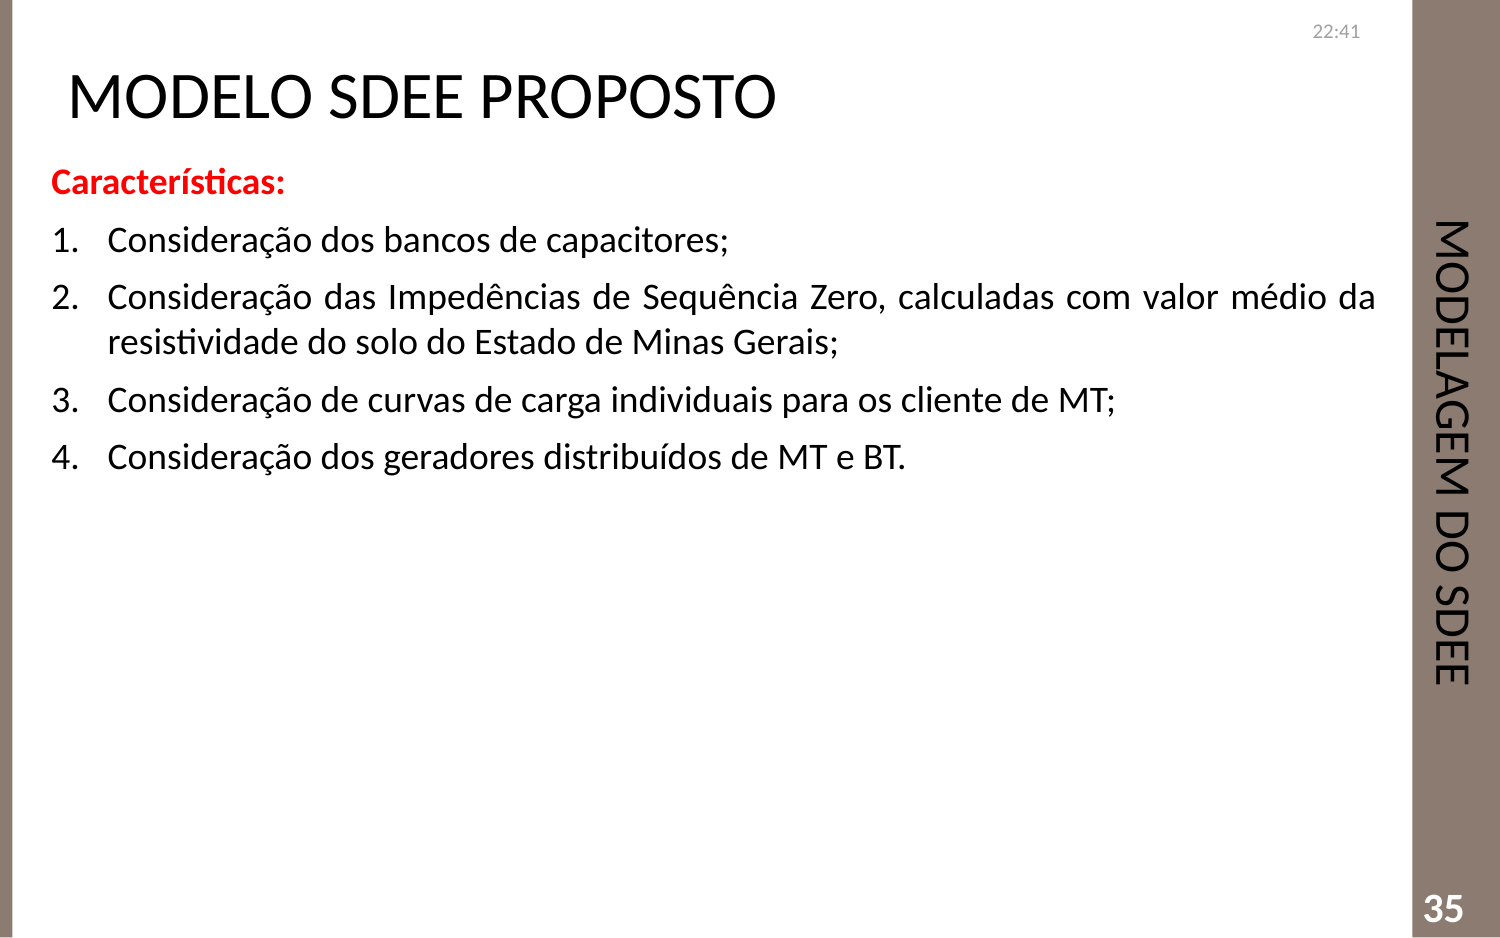

Modelo SDEE proposto
22:41
# Modelagem do SDEE
Características:
Consideração dos bancos de capacitores;
Consideração das Impedências de Sequência Zero, calculadas com valor médio da resistividade do solo do Estado de Minas Gerais;
Consideração de curvas de carga individuais para os cliente de MT;
Consideração dos geradores distribuídos de MT e BT.
35